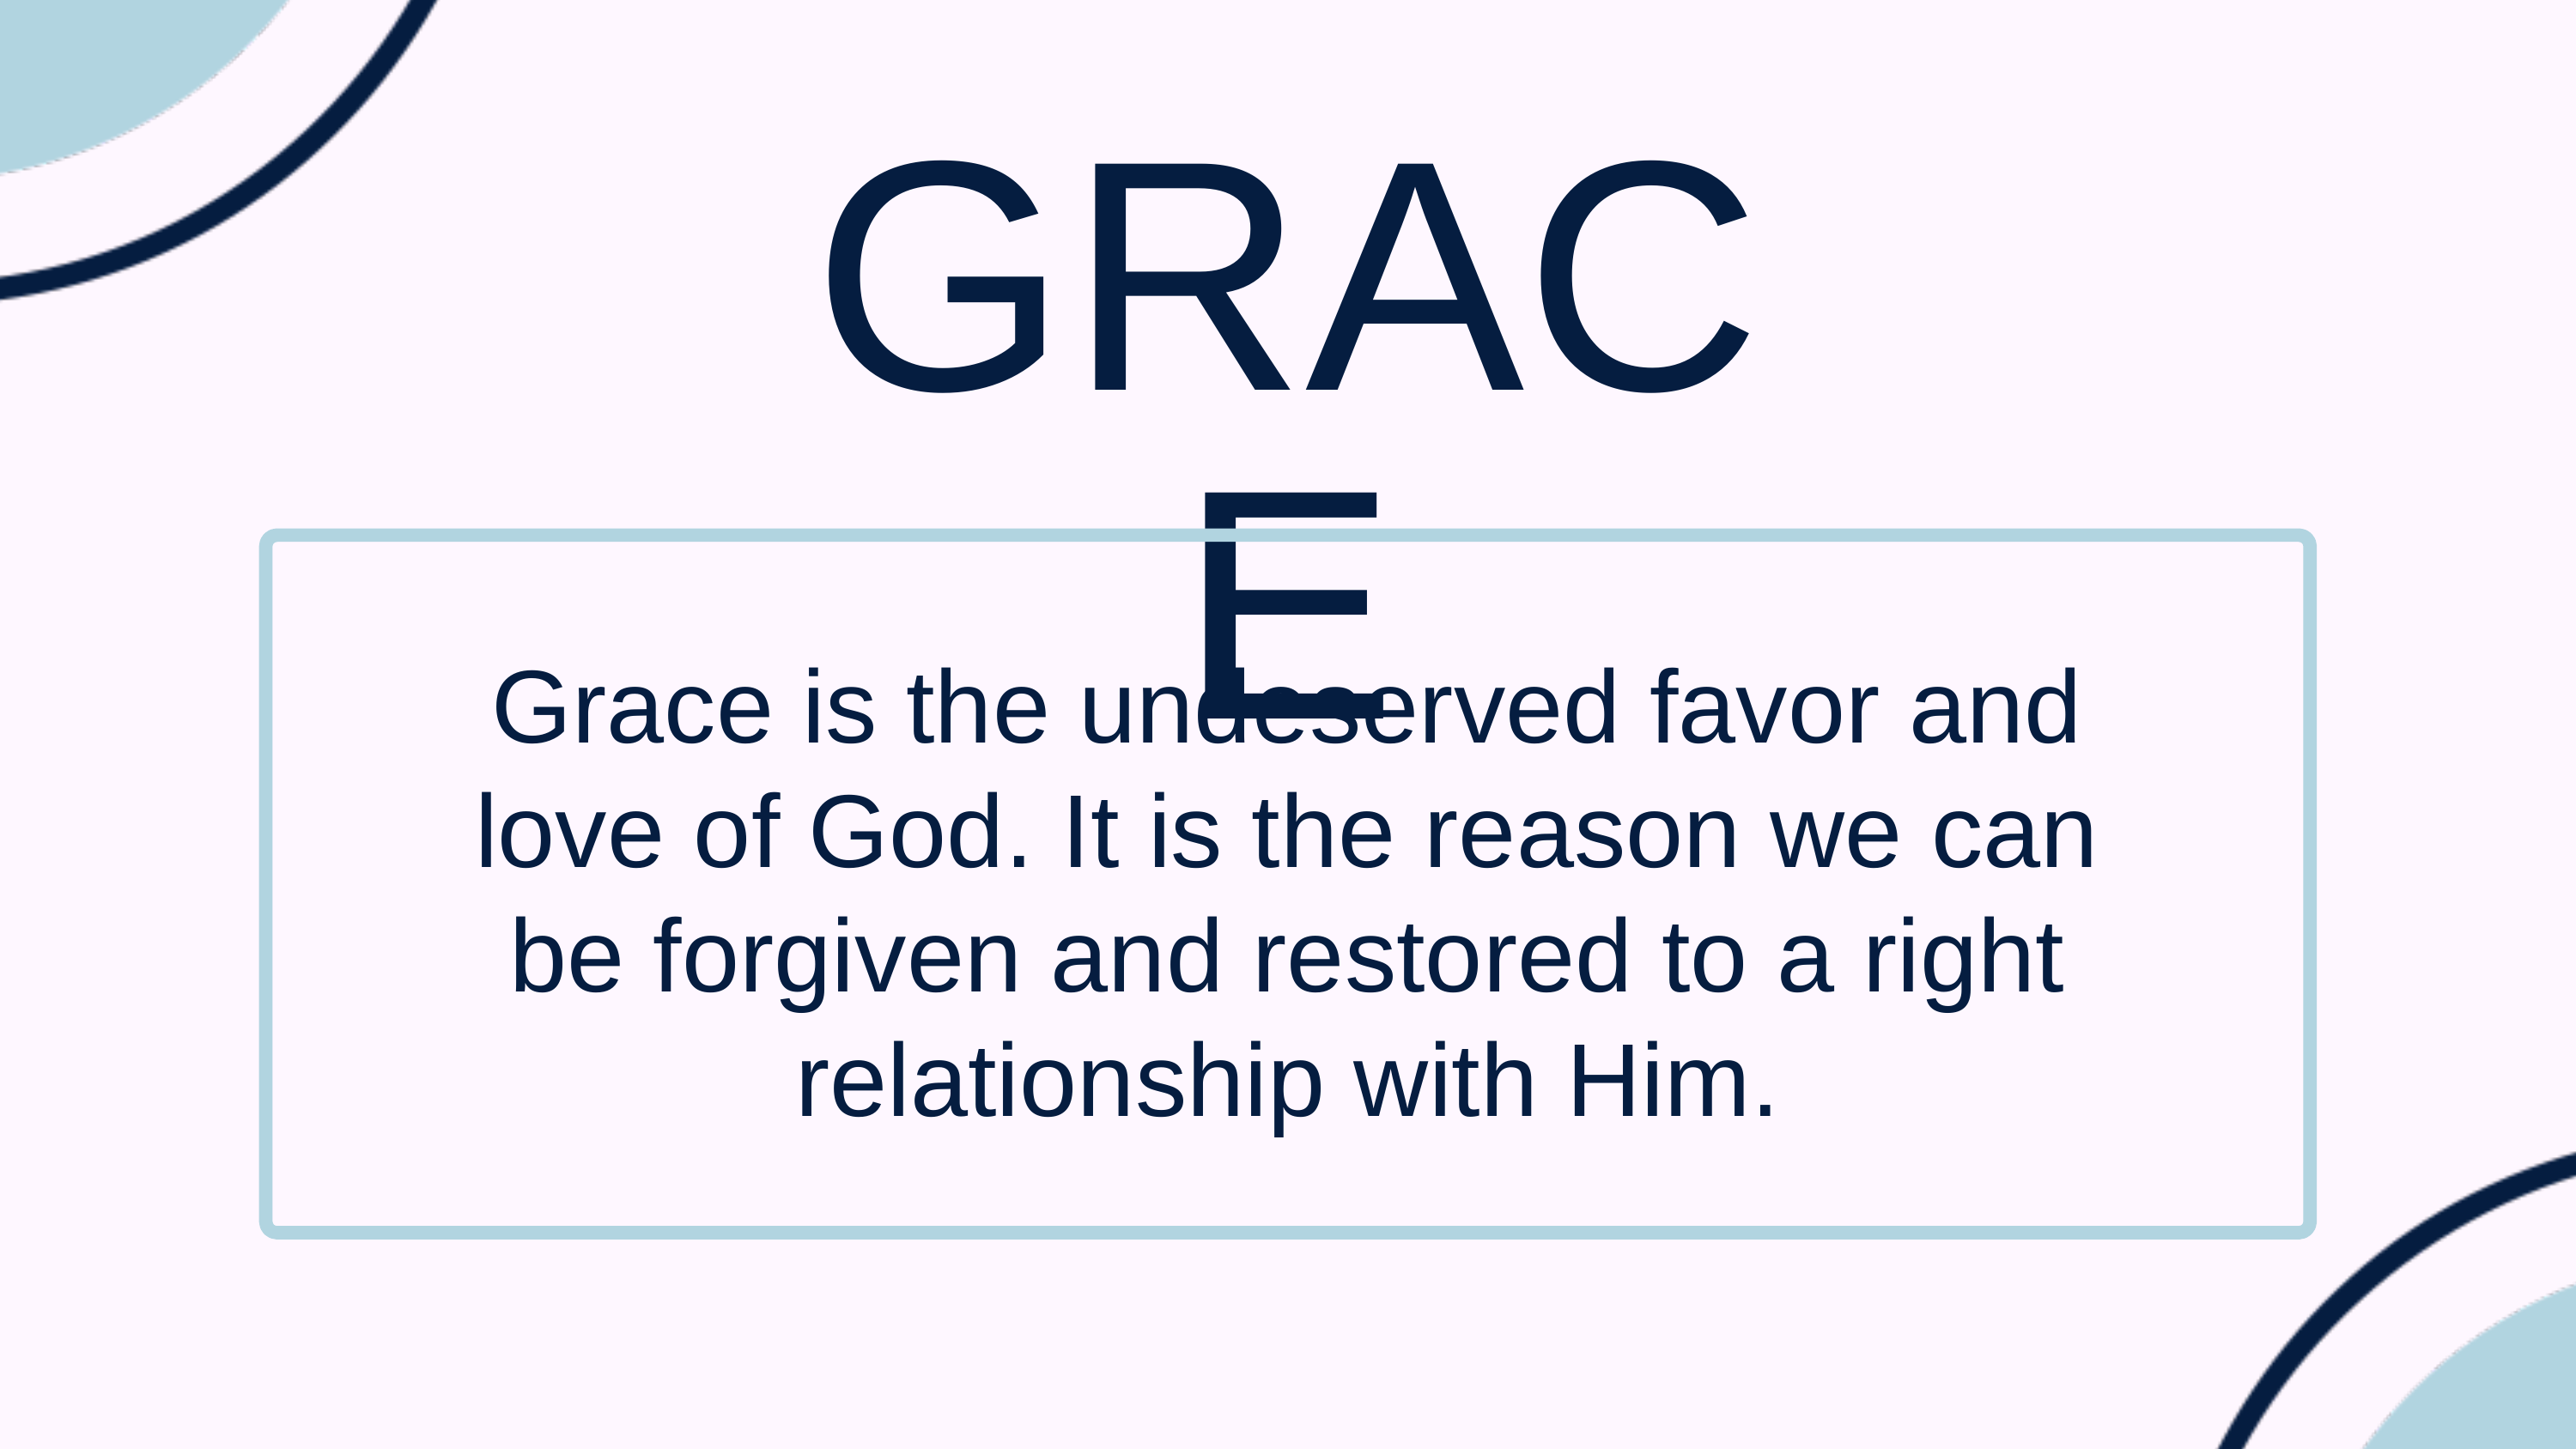

GRACE

Grace is the undeserved favor and love of God. It is the reason we can be forgiven and restored to a right relationship with Him.